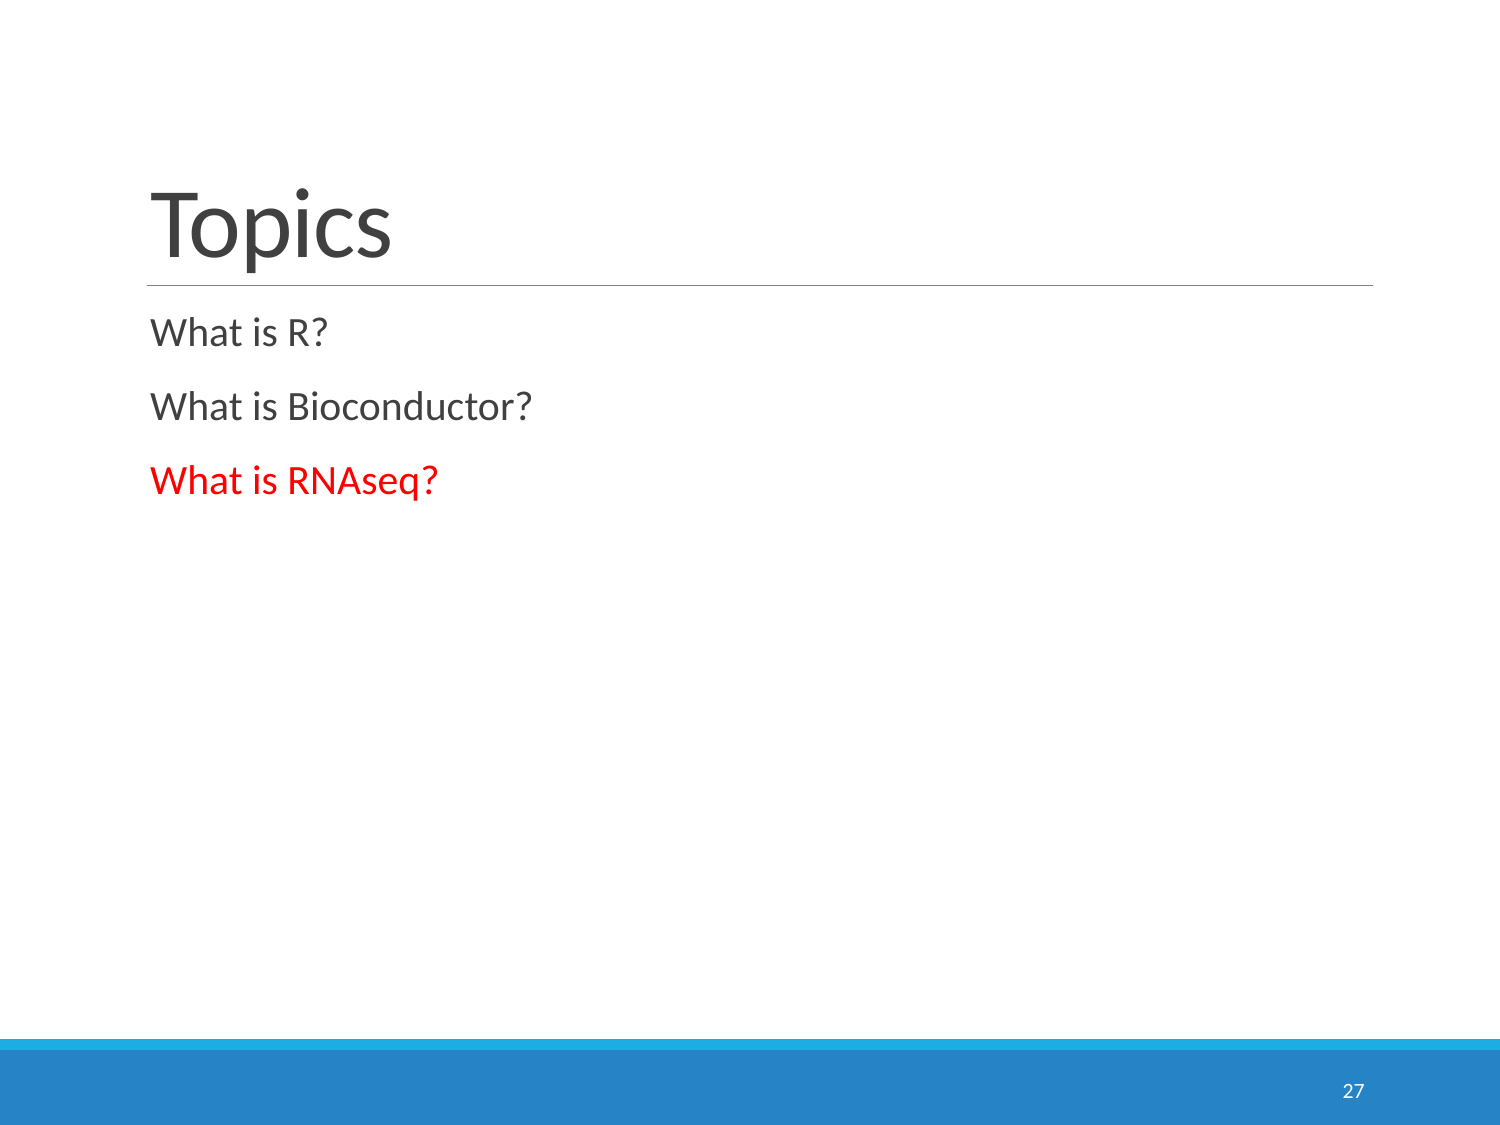

# Topics
What is R?
What is Bioconductor?
What is RNAseq?

27